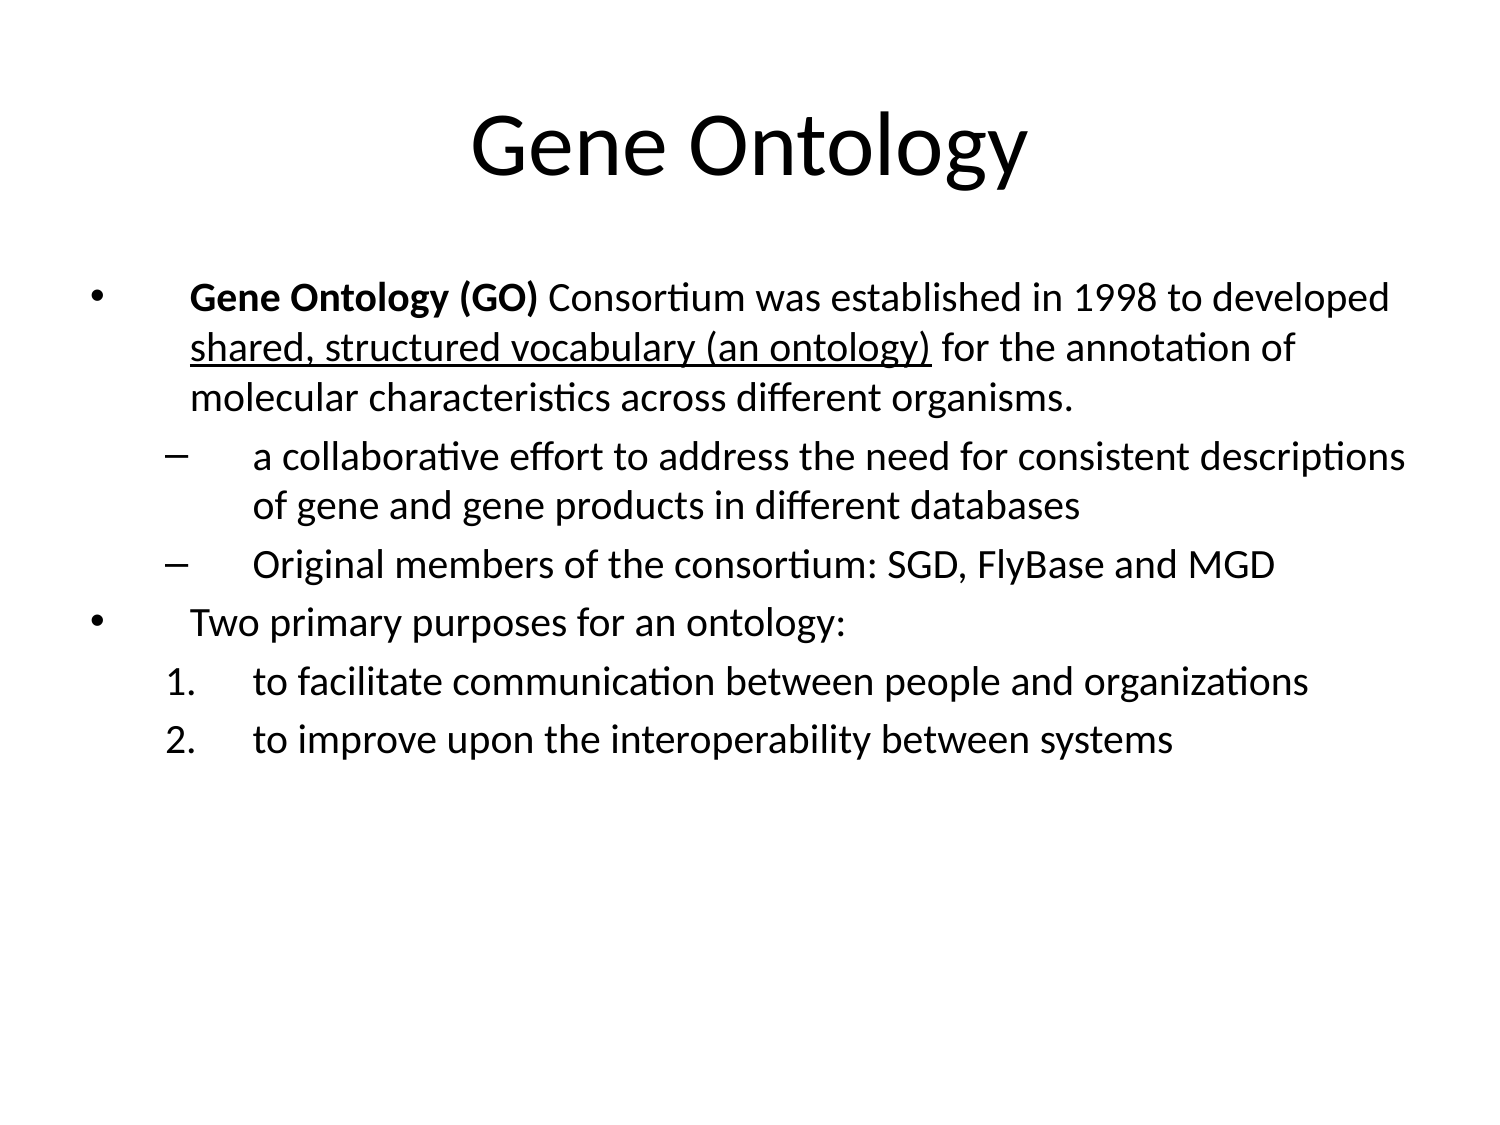

# Gene Ontology
Gene Ontology (GO) Consortium was established in 1998 to developed shared, structured vocabulary (an ontology) for the annotation of molecular characteristics across different organisms.
a collaborative effort to address the need for consistent descriptions of gene and gene products in different databases
Original members of the consortium: SGD, FlyBase and MGD
Two primary purposes for an ontology:
to facilitate communication between people and organizations
to improve upon the interoperability between systems